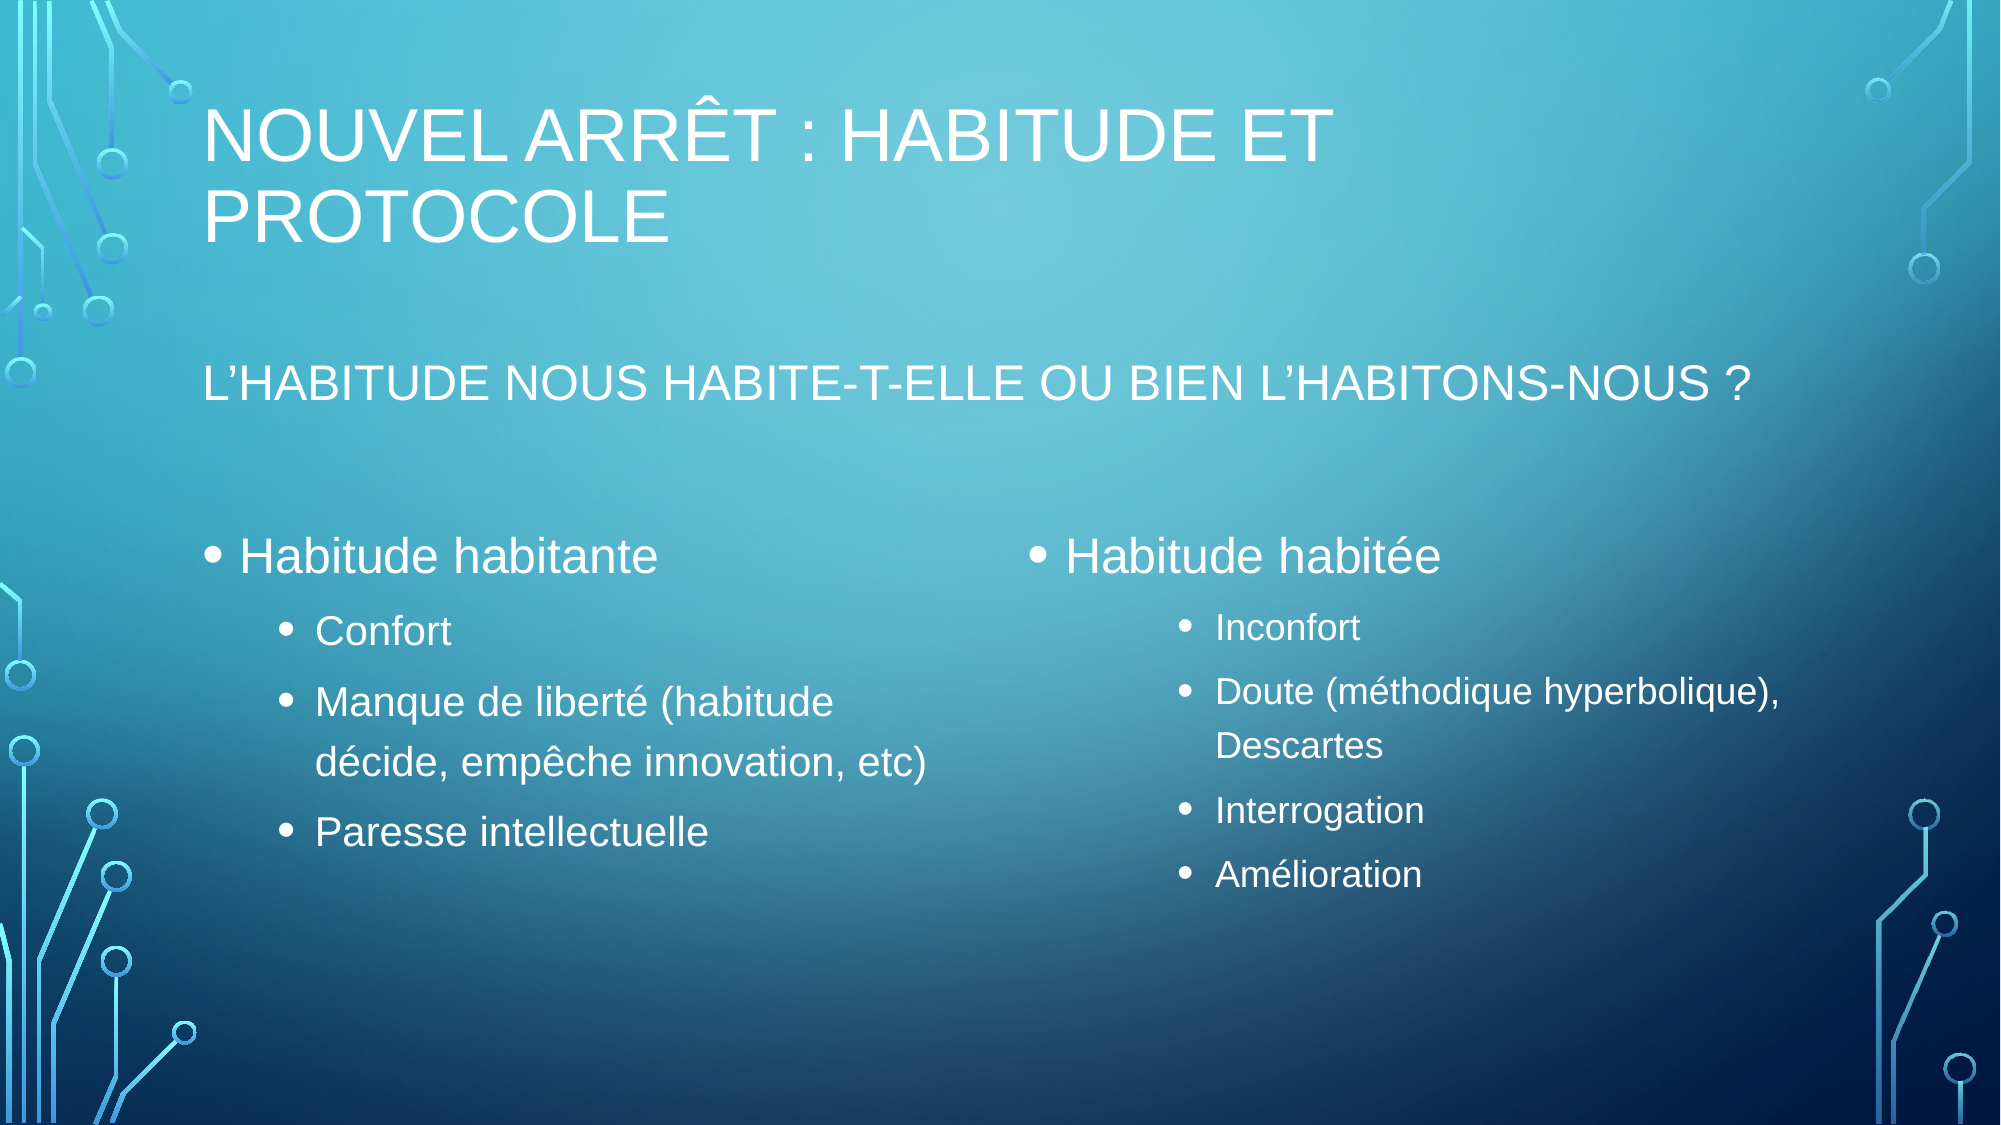

# Nouvel arrêt : habitude et protocole
L’habitude nous habite-t-elle ou bien l’habitons-nous ?

Habitude habitante
Confort
Manque de liberté (habitude décide, empêche innovation, etc)
Paresse intellectuelle

Habitude habitée
Inconfort
Doute (méthodique hyperbolique), Descartes
Interrogation
Amélioration